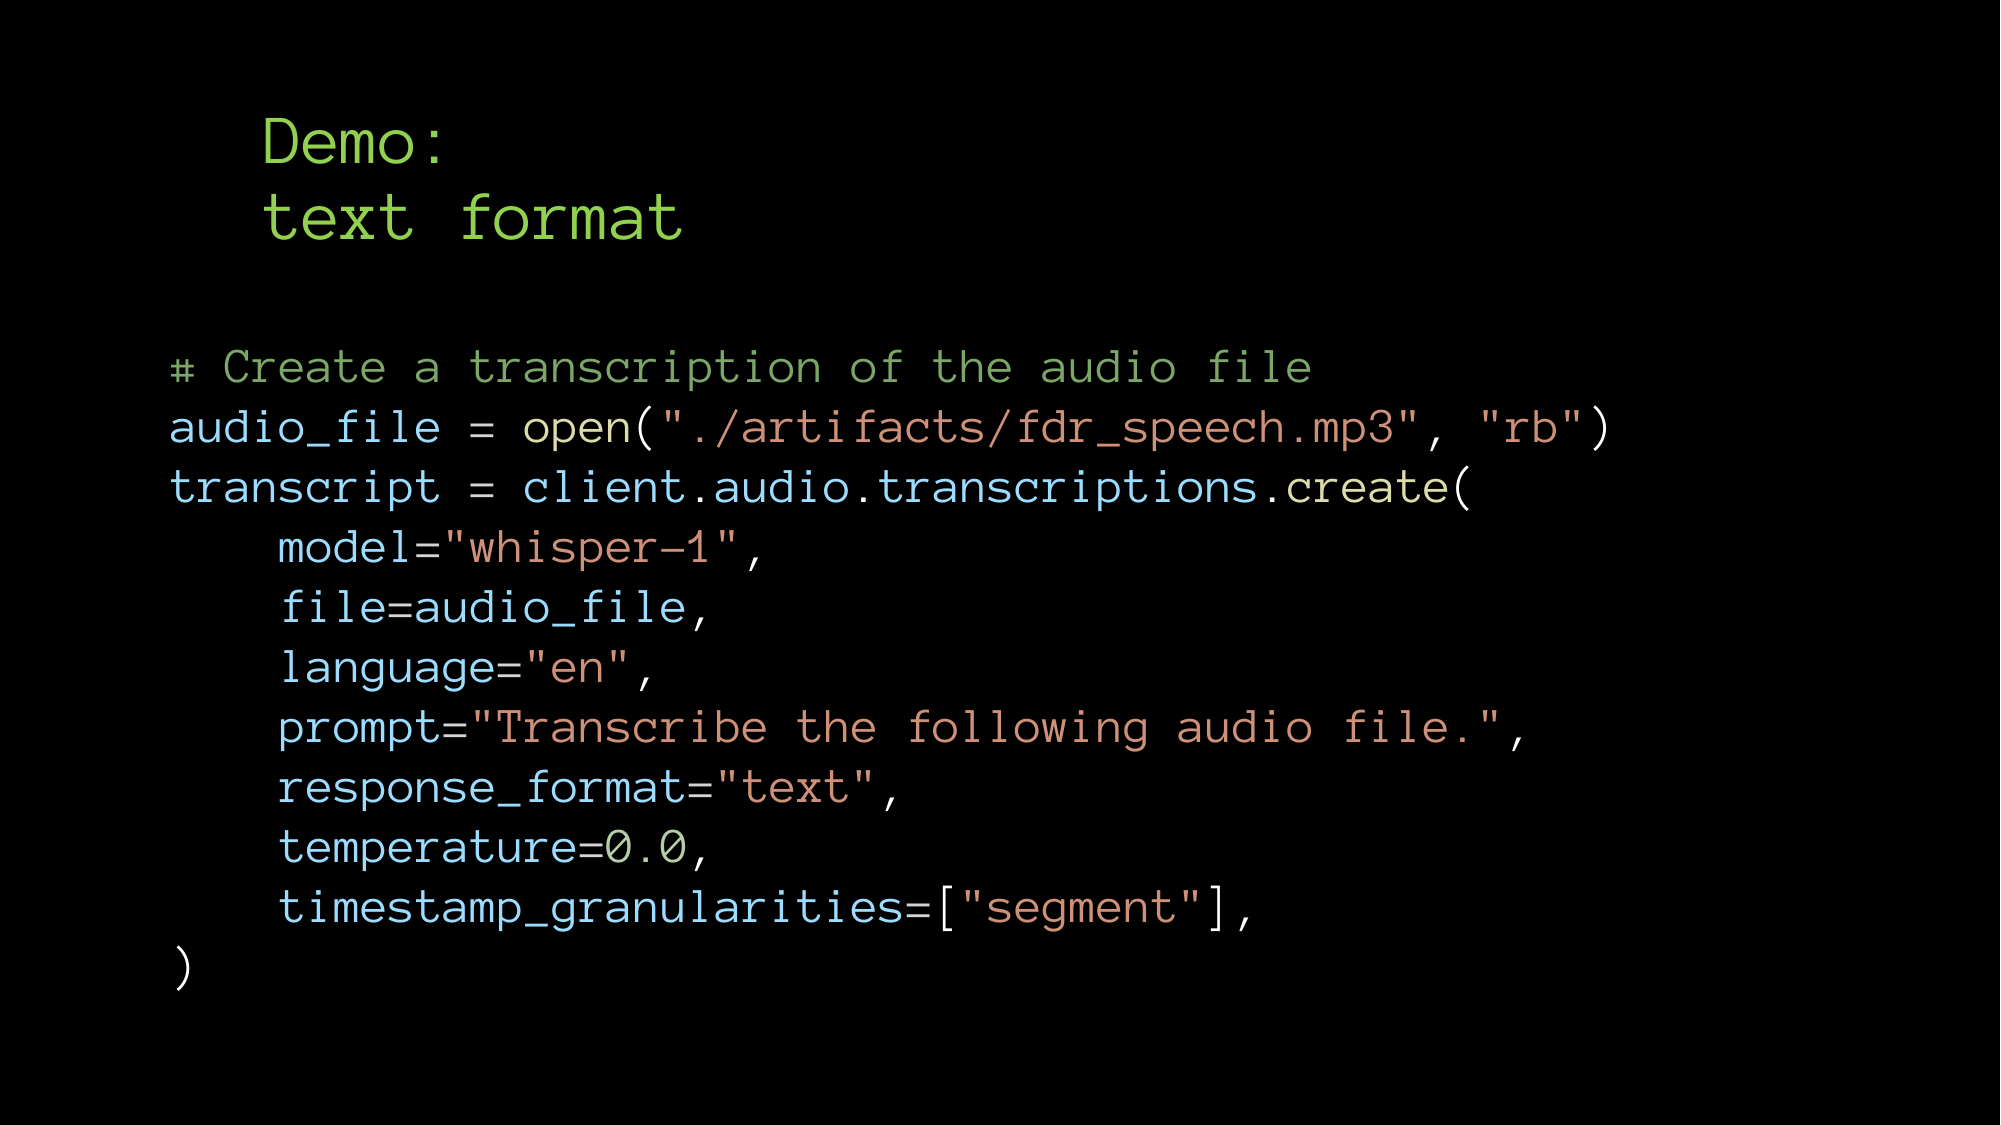

# Demo: text format
# Create a transcription of the audio file
audio_file = open("./artifacts/fdr_speech.mp3", "rb")
transcript = client.audio.transcriptions.create(
    model="whisper-1",
    file=audio_file,
    language="en",
    prompt="Transcribe the following audio file.",
    response_format="text",
    temperature=0.0,
    timestamp_granularities=["segment"],
)